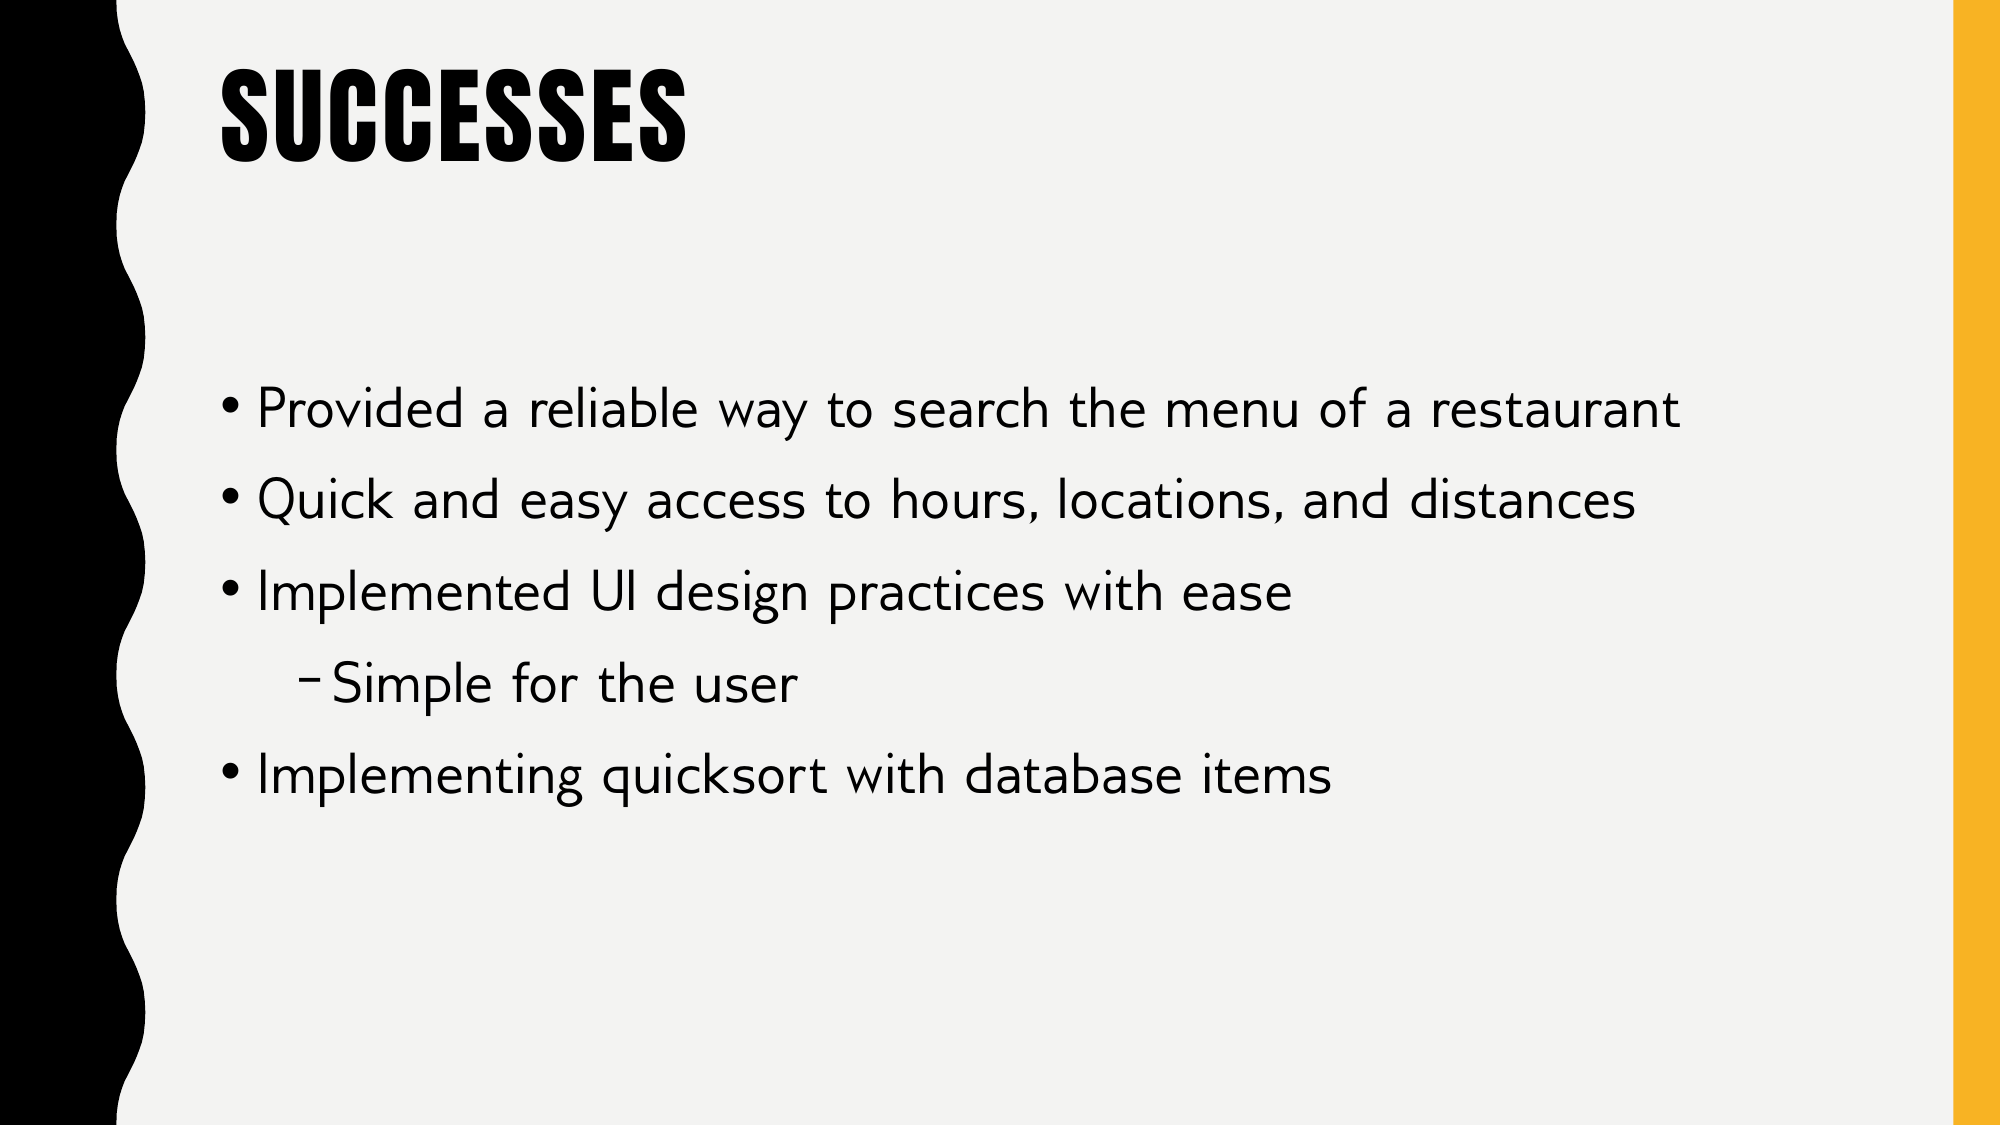

# Successes
Provided a reliable way to search the menu of a restaurant
Quick and easy access to hours, locations, and distances
Implemented UI design practices with ease
Simple for the user
Implementing quicksort with database items